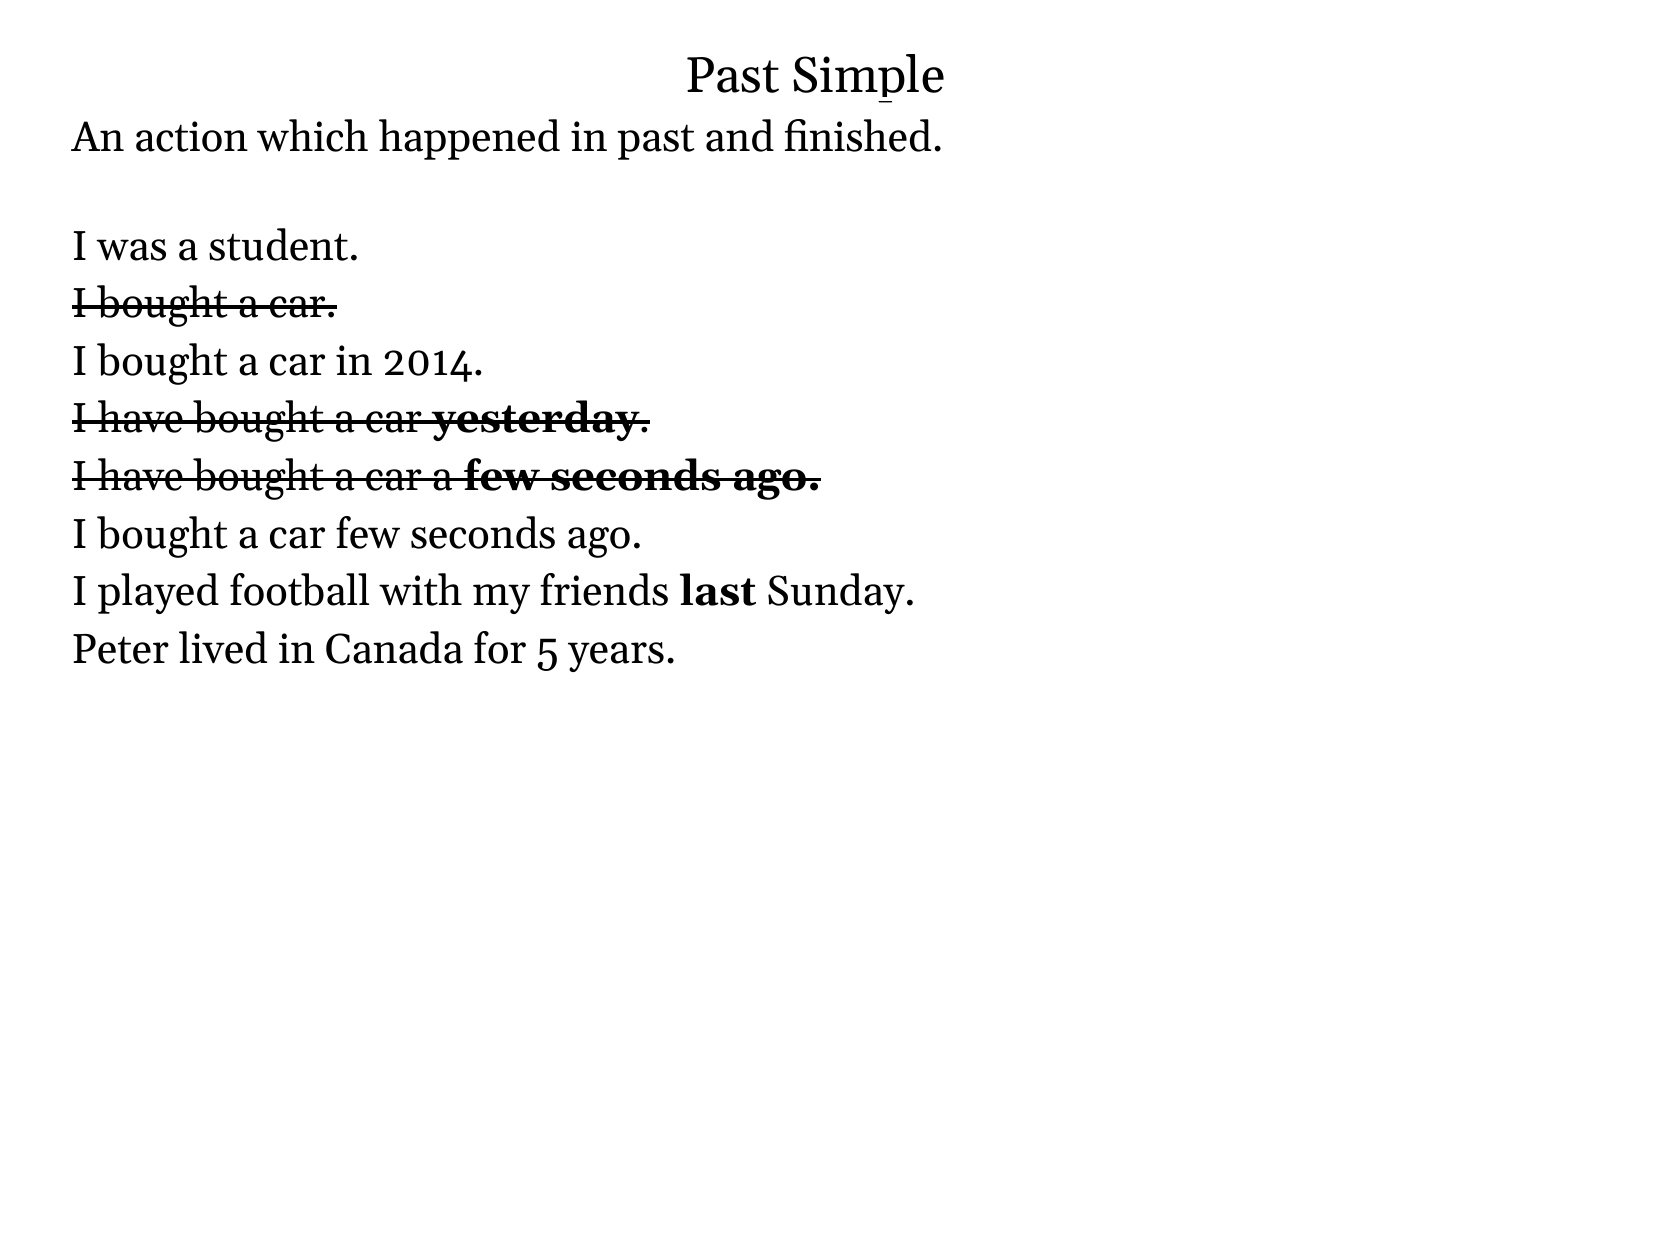

Past Simple
An action which happened in past and finished.

I was a student.
I bought a car.
I bought a car in 2014.
I have bought a car yesterday.
I have bought a car a few seconds ago.
I bought a car few seconds ago.
I played football with my friends last Sunday.
Peter lived in Canada for 5 years.